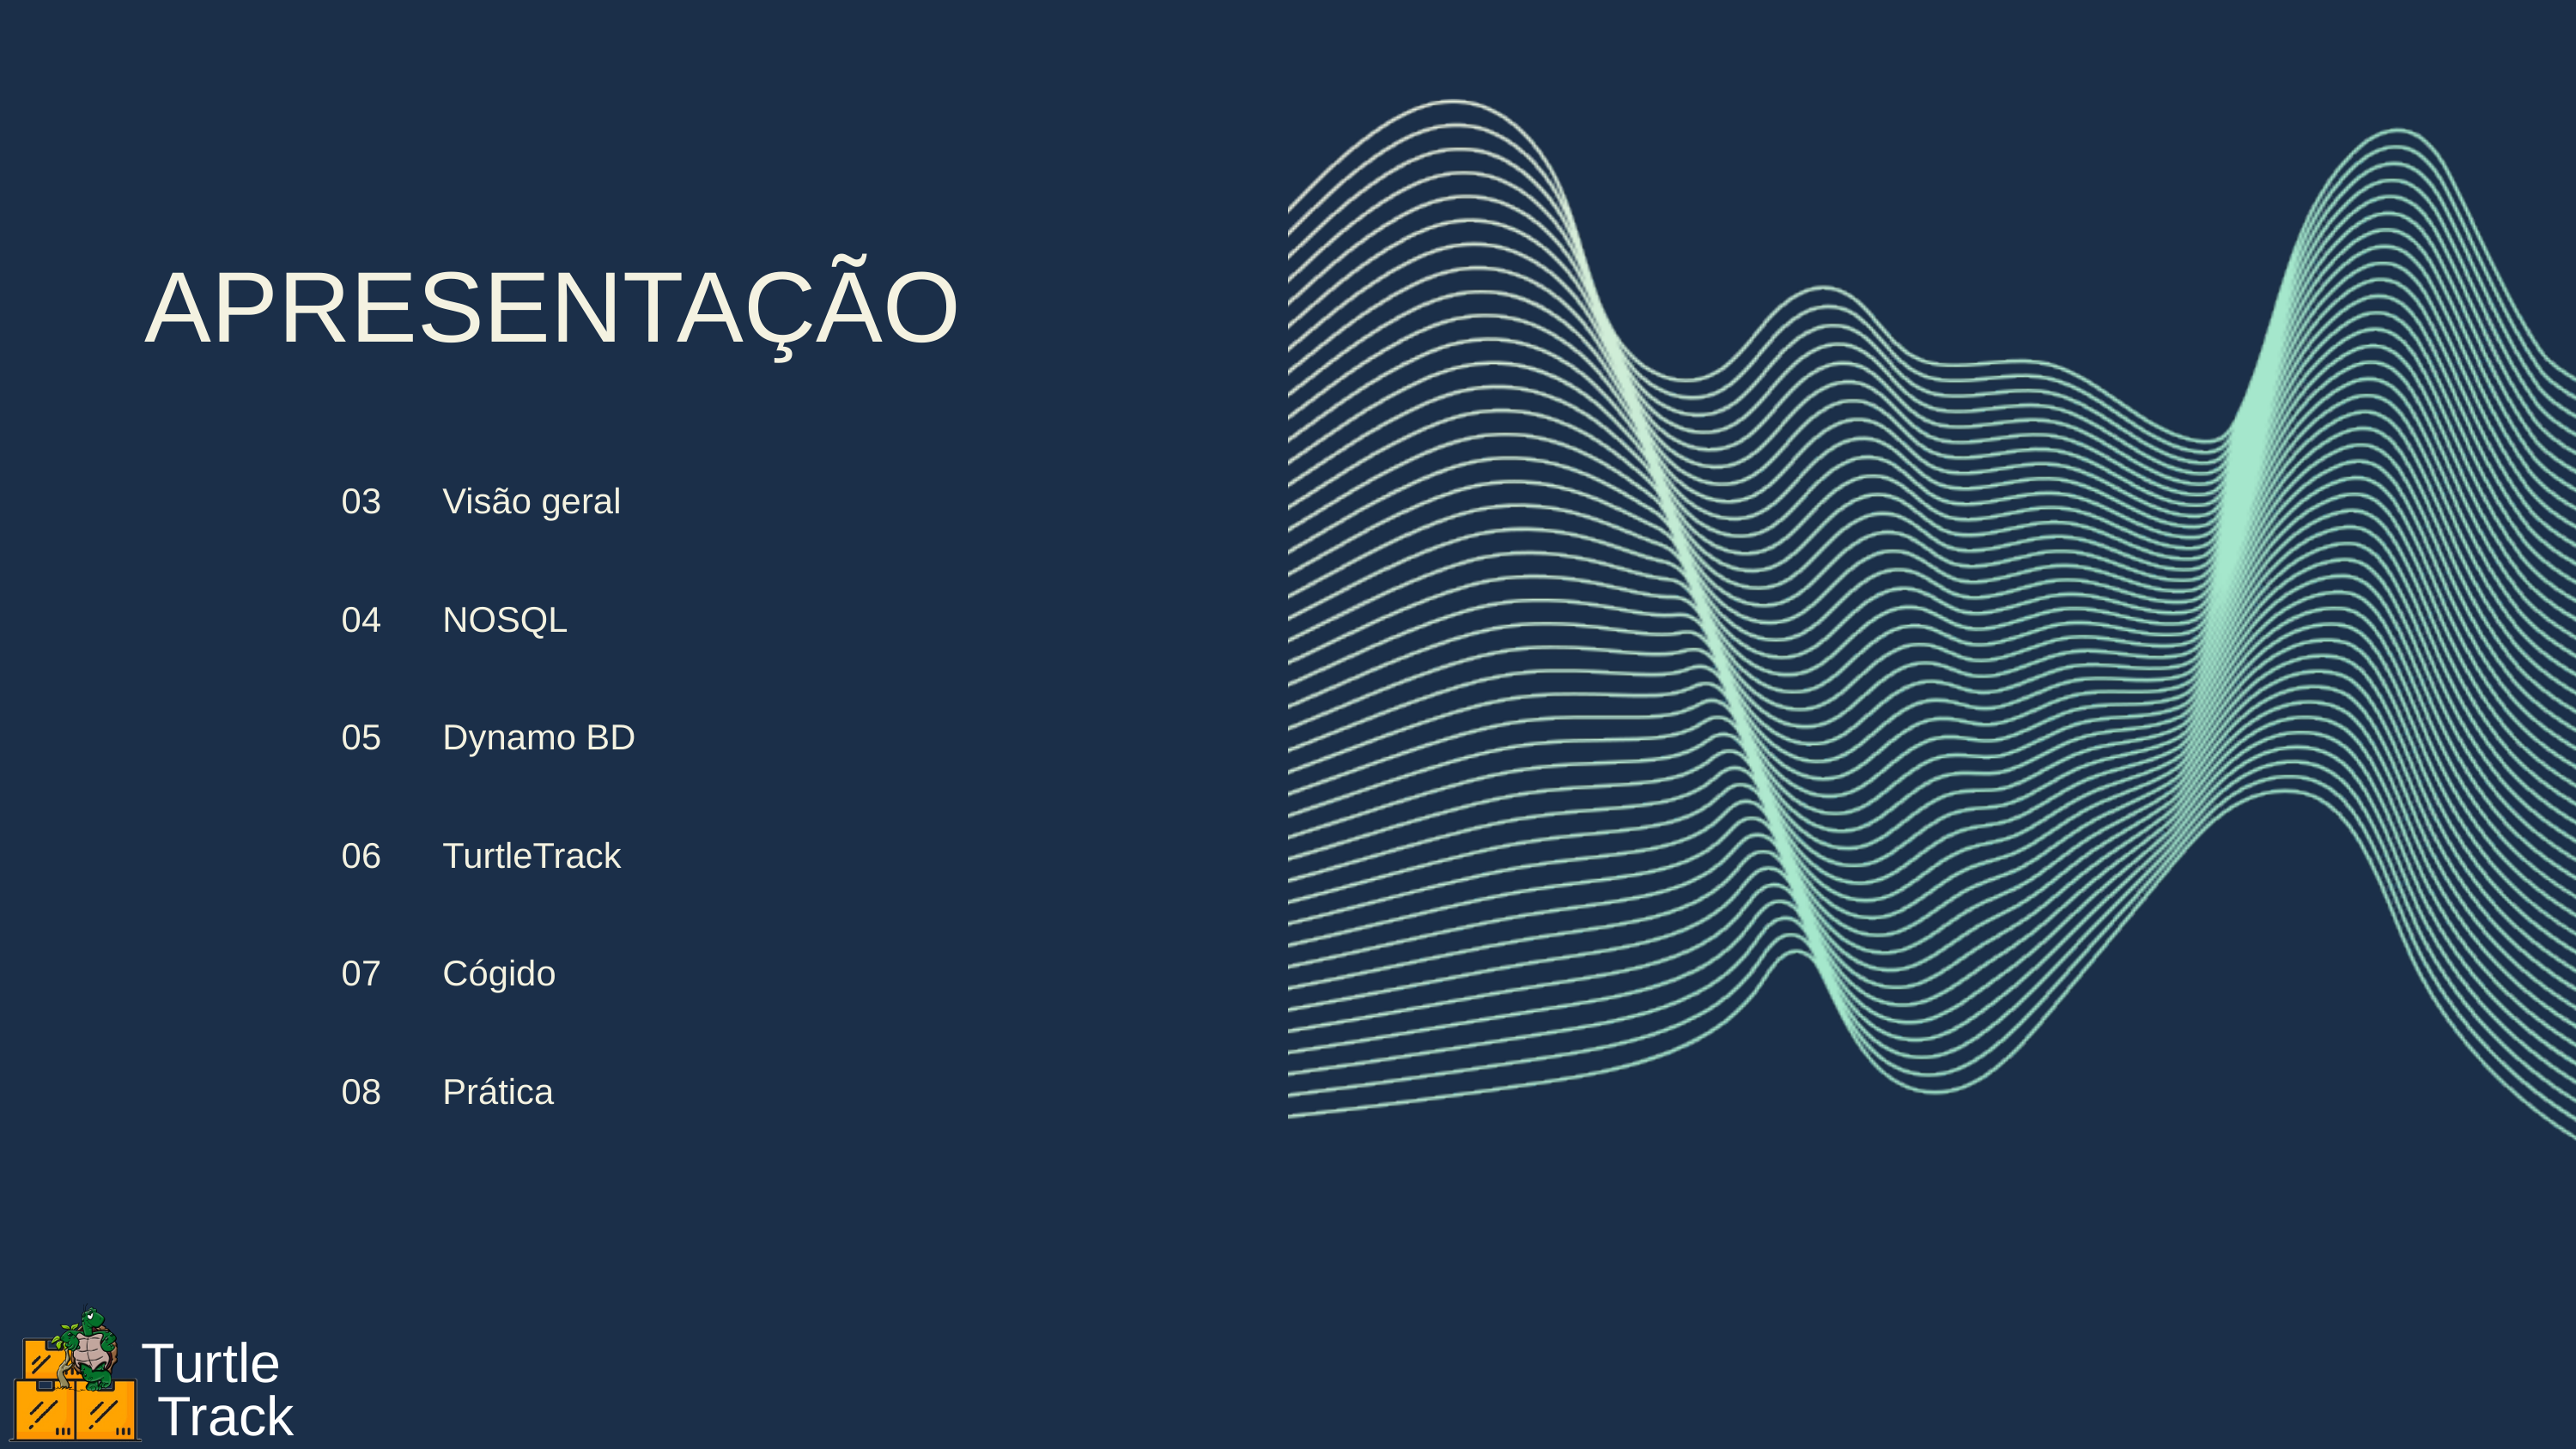

APRESENTAÇÃO
| 03 | Visão geral |
| --- | --- |
| 04 | NOSQL |
| 05 | Dynamo BD |
| 06 | TurtleTrack |
| 07 | Cógido |
| 08 | Prática |

Turtle
Track